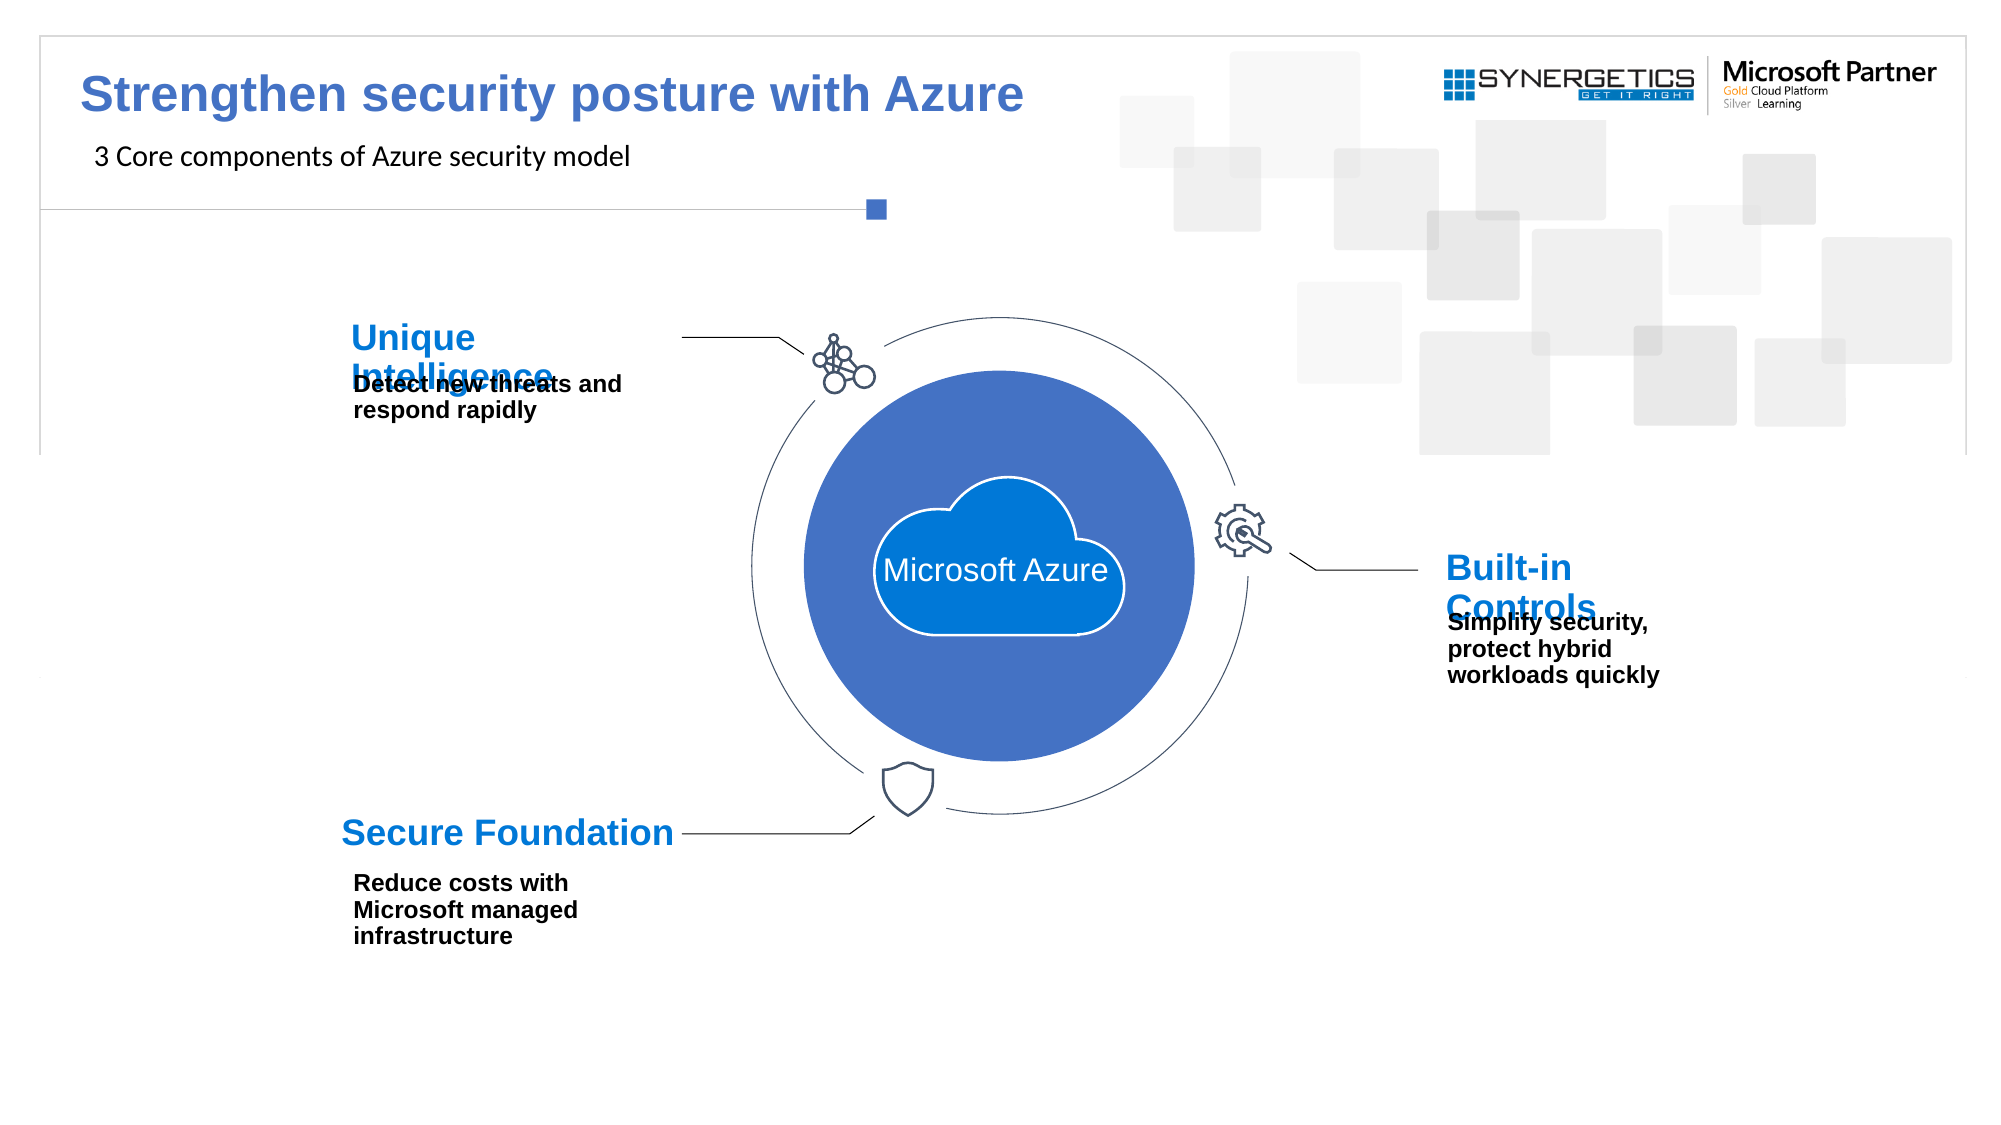

# Strengthen security posture with Azure 3 Core components of Azure security model

Unique Intelligence

Detect new threats and respond rapidly

Microsoft Azure
Built-in Controls

Simplify security, protect hybrid workloads quickly

Secure Foundation

Reduce costs with Microsoft managed infrastructure